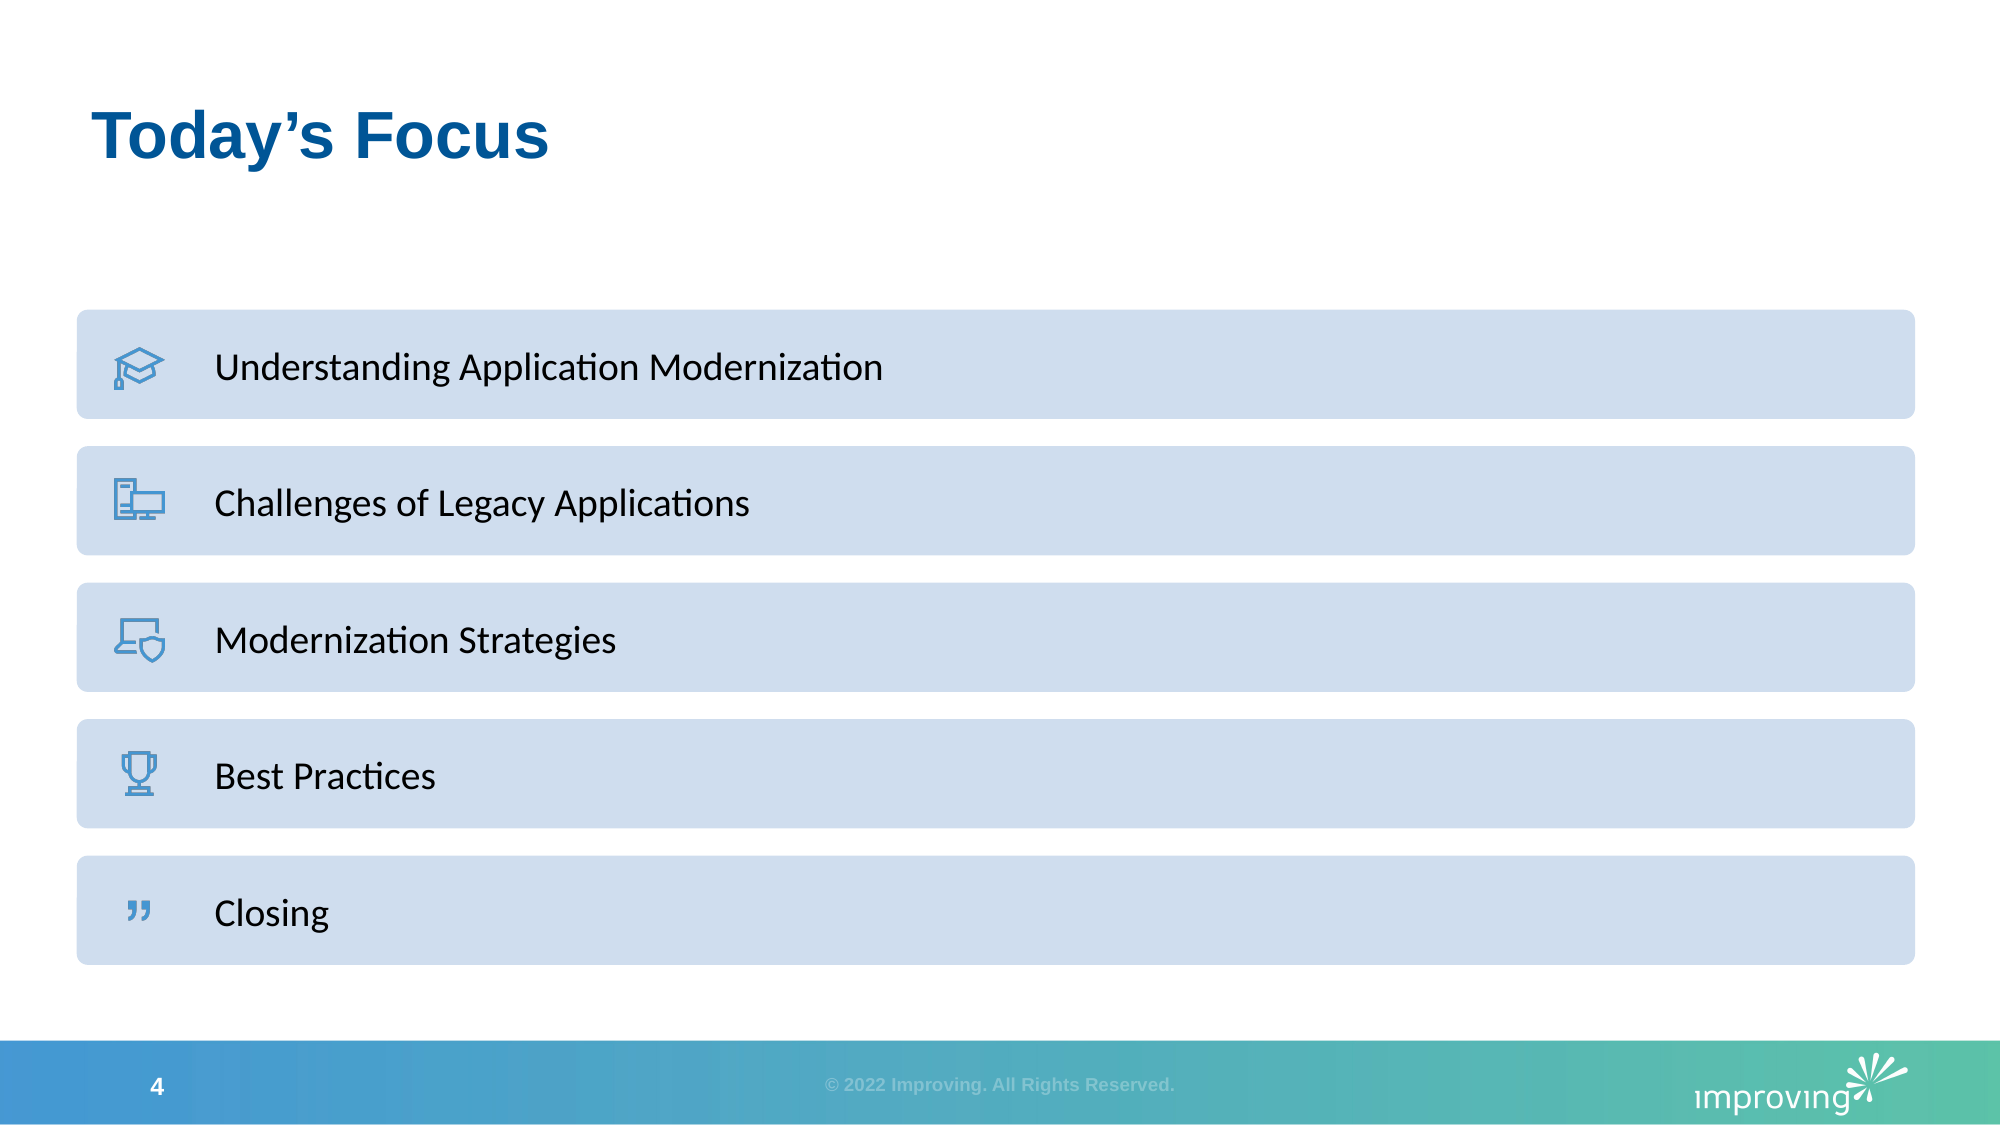

# Today’s Focus

Understanding Application Modernization
Challenges of Legacy Applications
Modernization Strategies
Best Practices
Closing